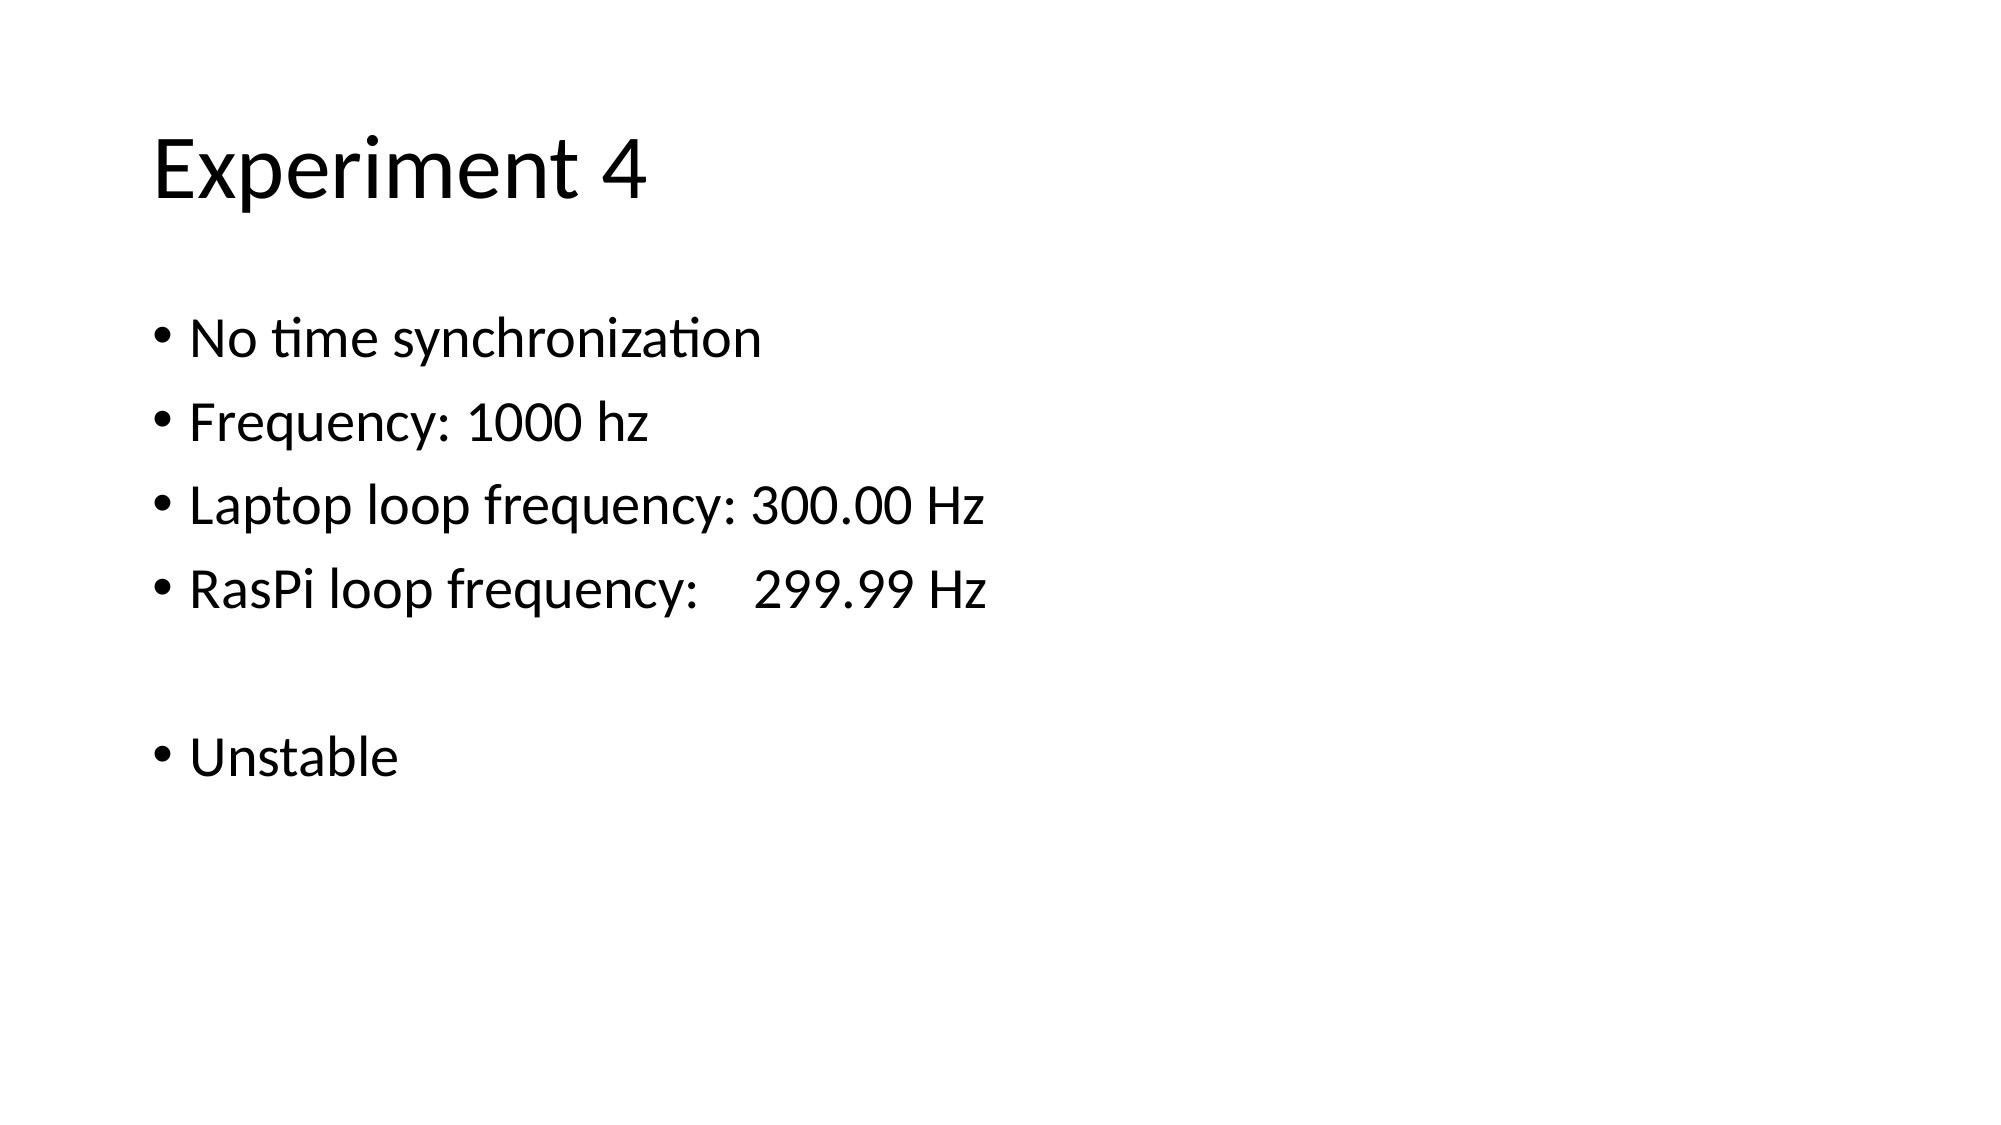

# Experiment 4
No time synchronization
Frequency: 1000 hz
Laptop loop frequency: 300.00 Hz
RasPi loop frequency:    299.99 Hz

Unstable